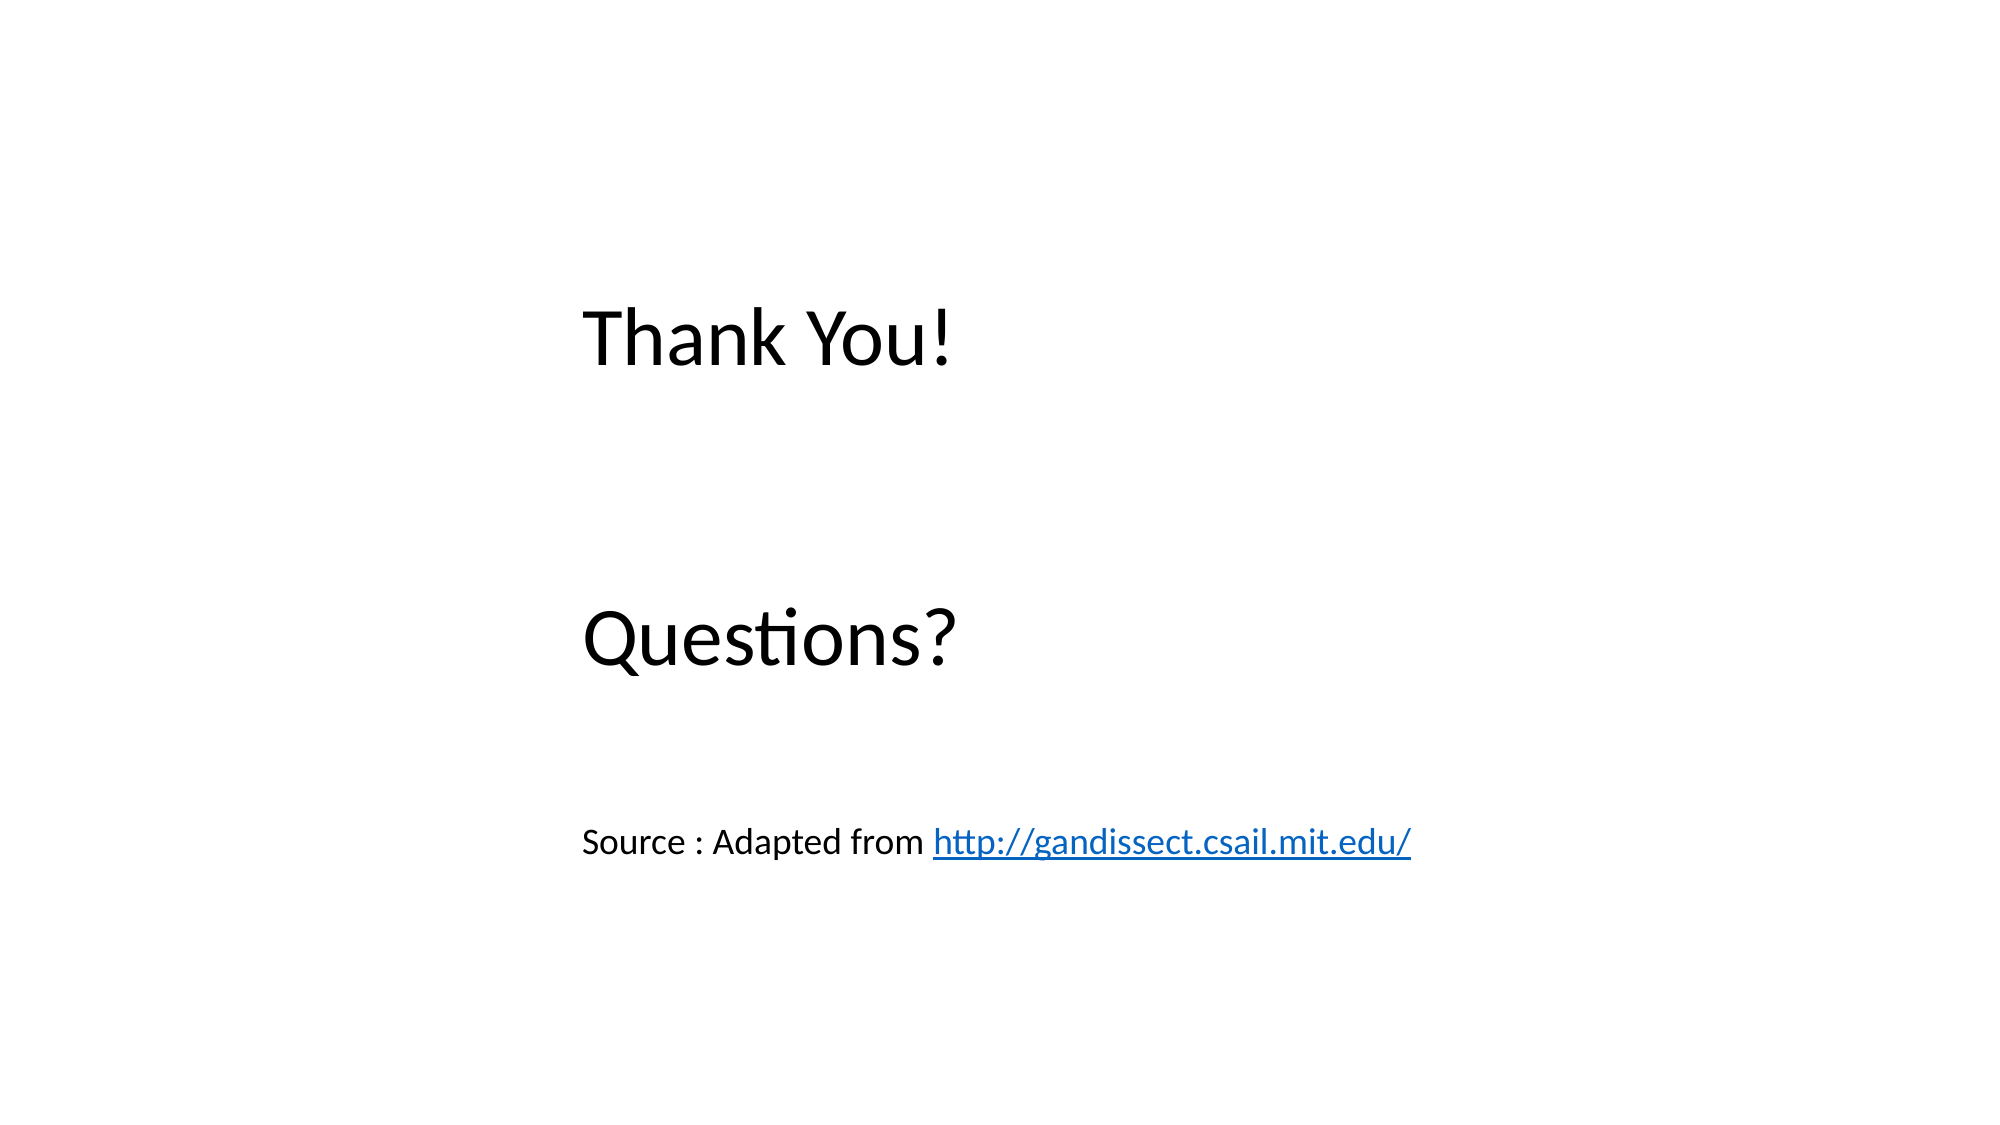

Thank You!

Questions?

Source : Adapted from http://gandissect.csail.mit.edu/